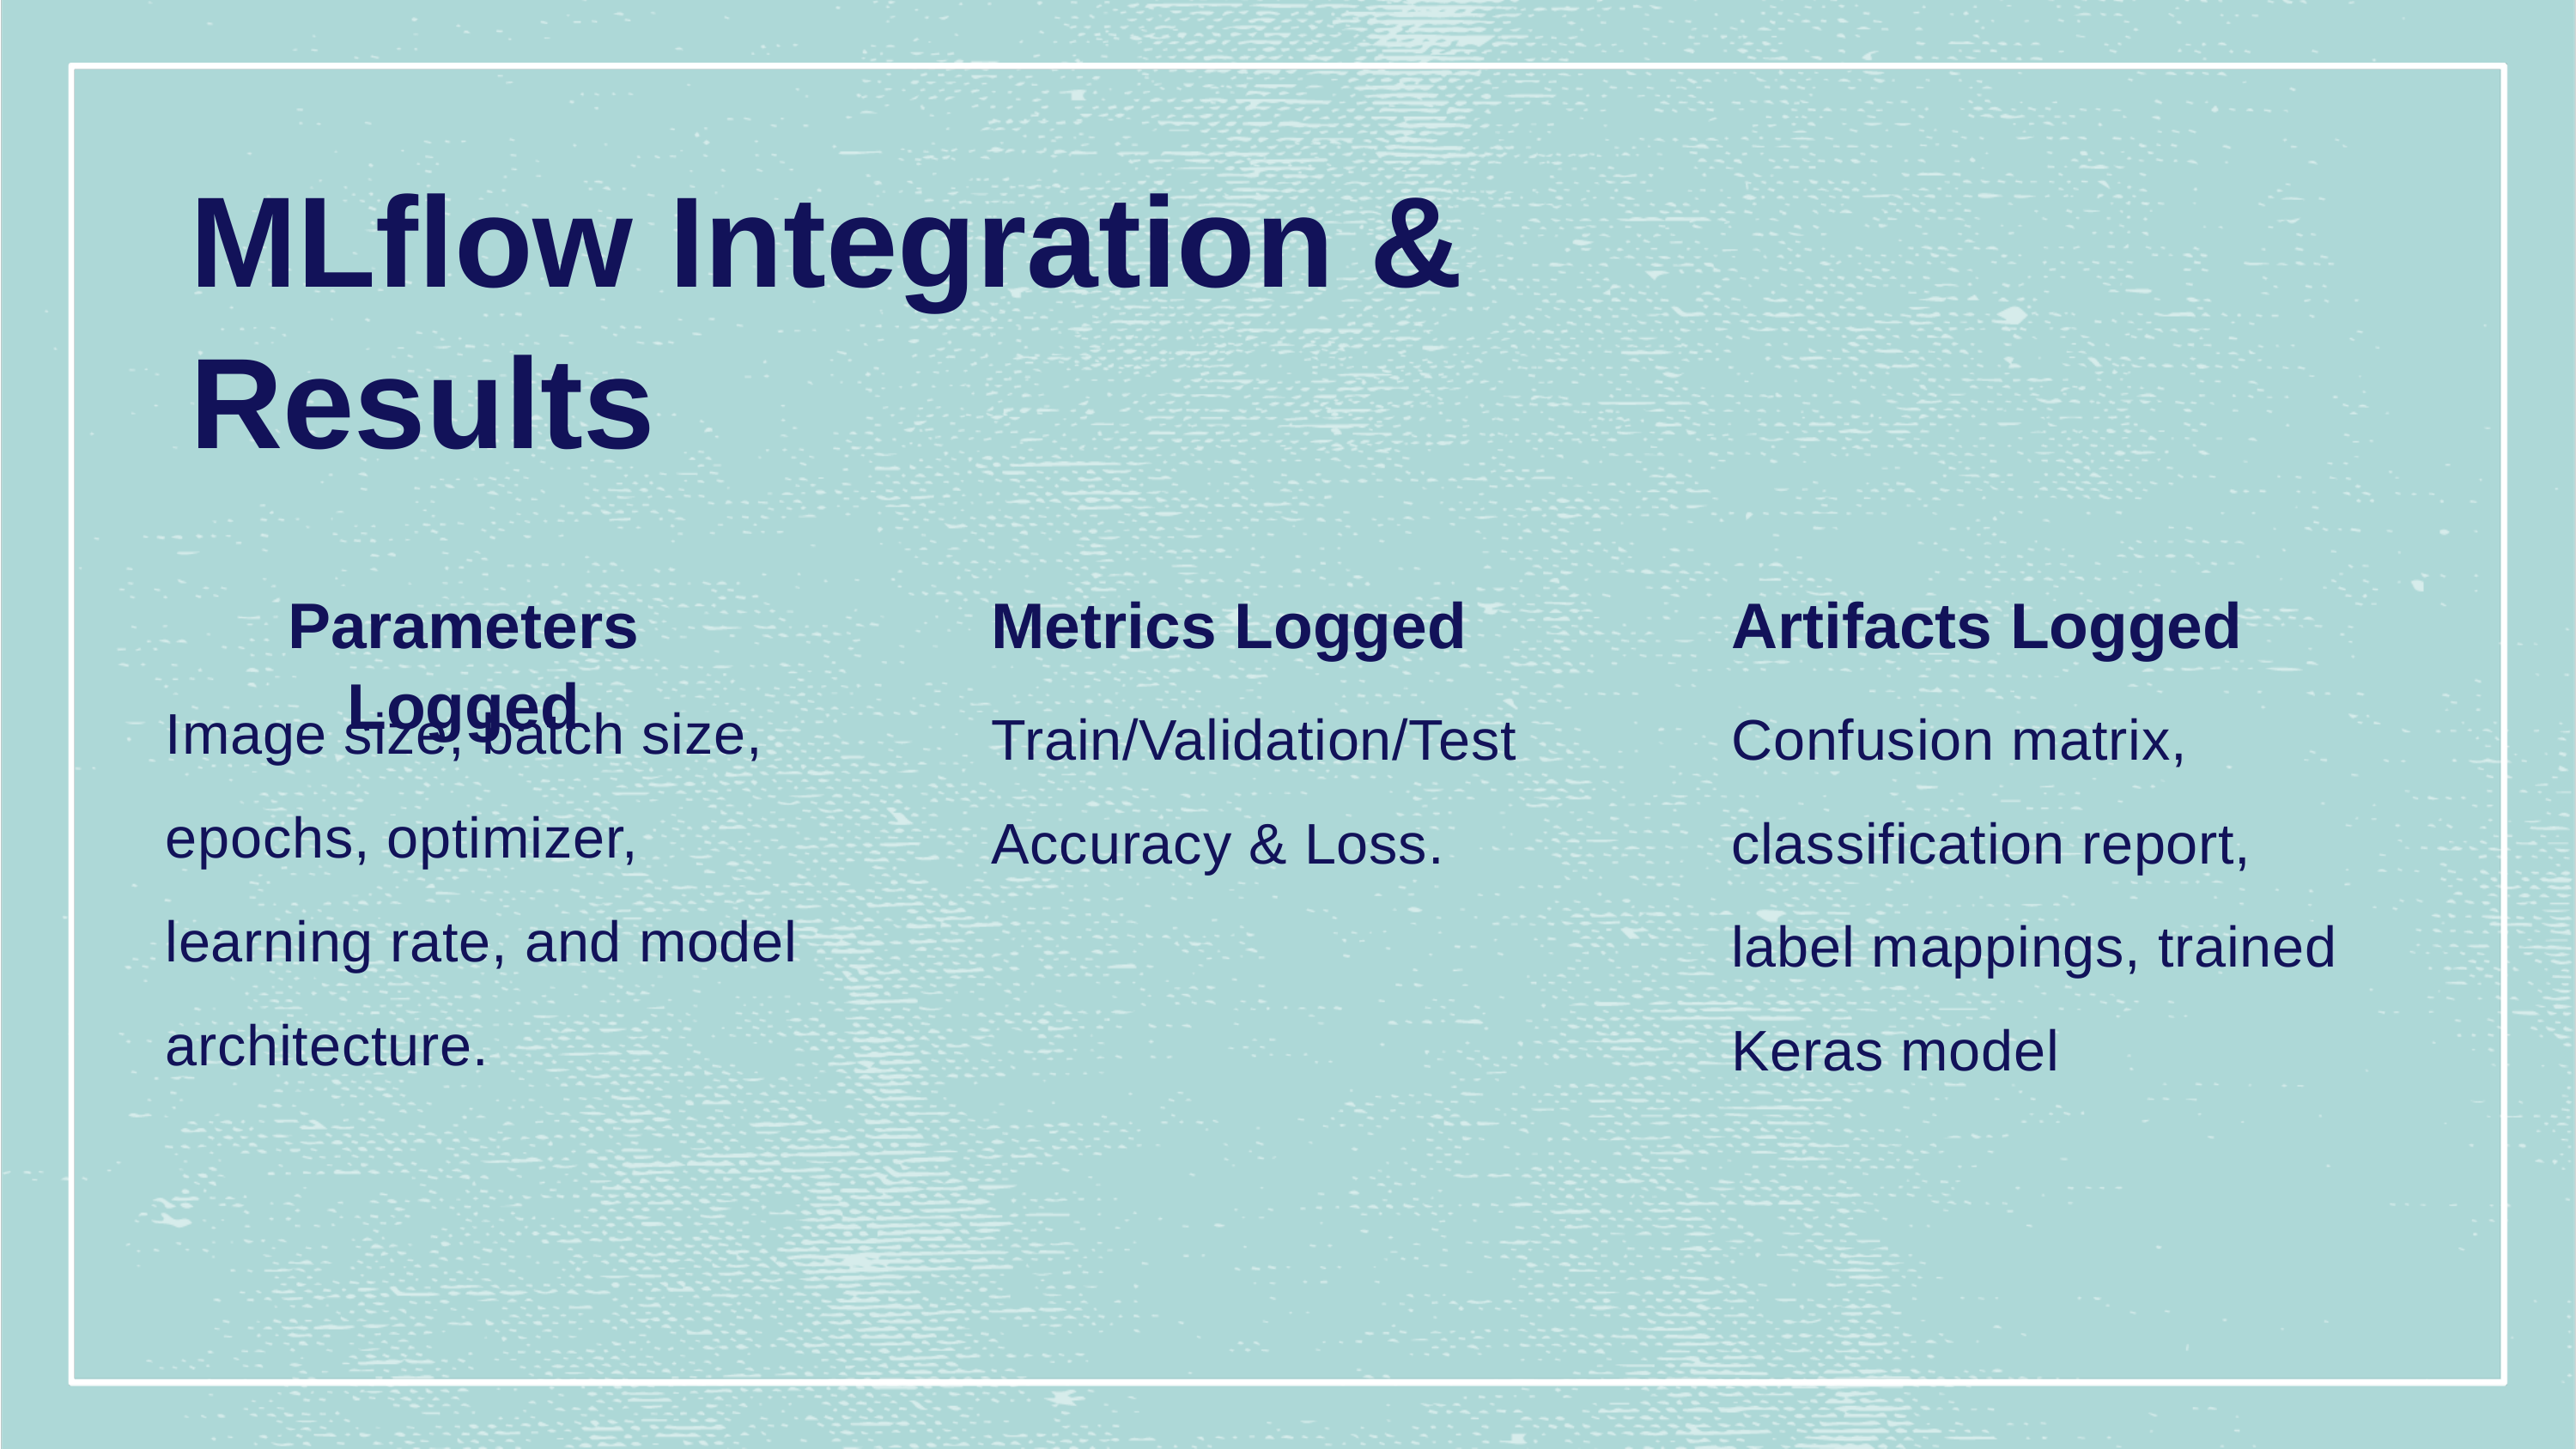

MLflow Integration & Results
Parameters Logged
Metrics Logged
Artifacts Logged
Image size, batch size, epochs, optimizer, learning rate, and model architecture.
Train/Validation/Test Accuracy & Loss.
Confusion matrix, classification report, label mappings, trained Keras model